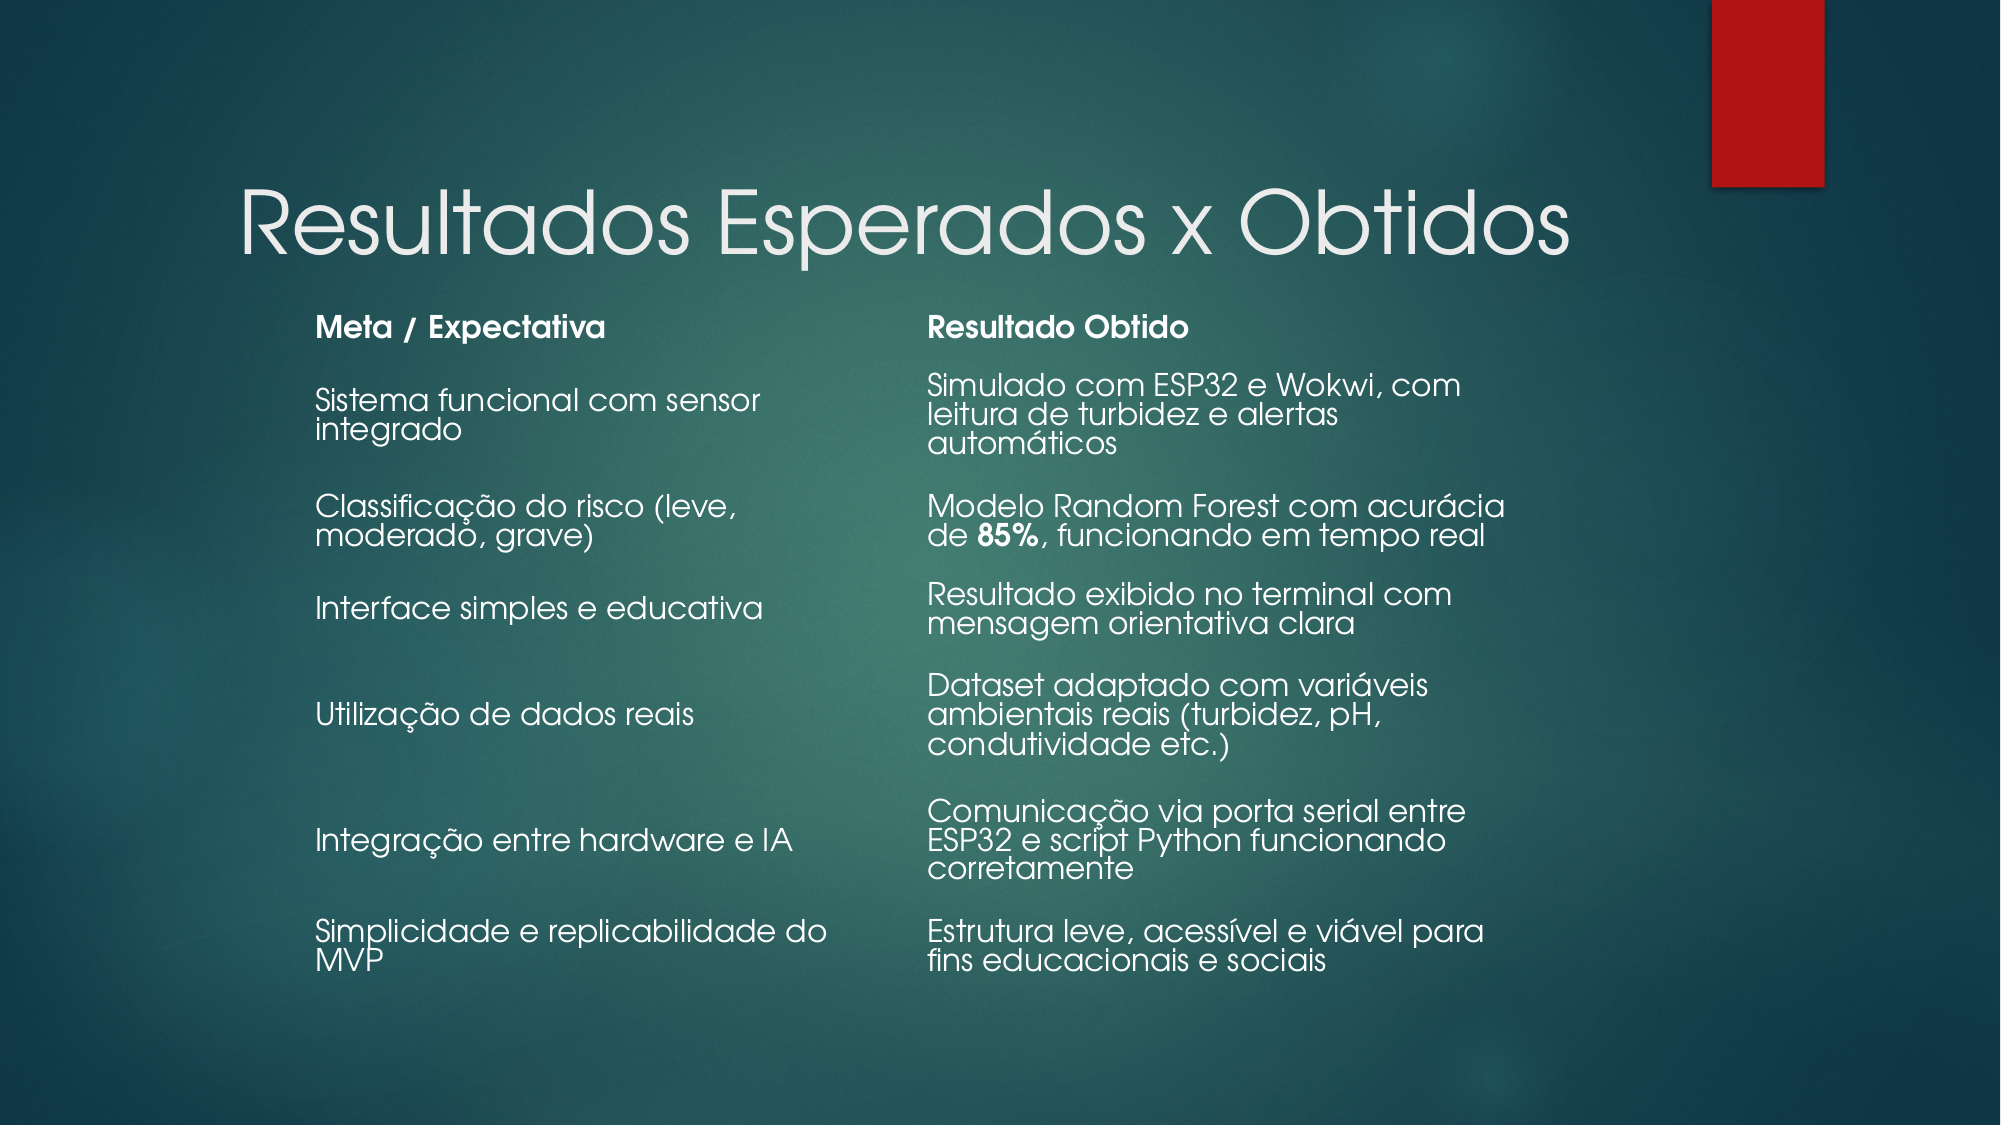

# Resultados Esperados x Obtidos
| Meta / Expectativa | Resultado Obtido |
| --- | --- |
| Sistema funcional com sensor integrado | Simulado com ESP32 e Wokwi, com leitura de turbidez e alertas automáticos |
| Classificação do risco (leve, moderado, grave) | Modelo Random Forest com acurácia de 85%, funcionando em tempo real |
| Interface simples e educativa | Resultado exibido no terminal com mensagem orientativa clara |
| Utilização de dados reais | Dataset adaptado com variáveis ambientais reais (turbidez, pH, condutividade etc.) |
| Integração entre hardware e IA | Comunicação via porta serial entre ESP32 e script Python funcionando corretamente |
| Simplicidade e replicabilidade do MVP | Estrutura leve, acessível e viável para fins educacionais e sociais |